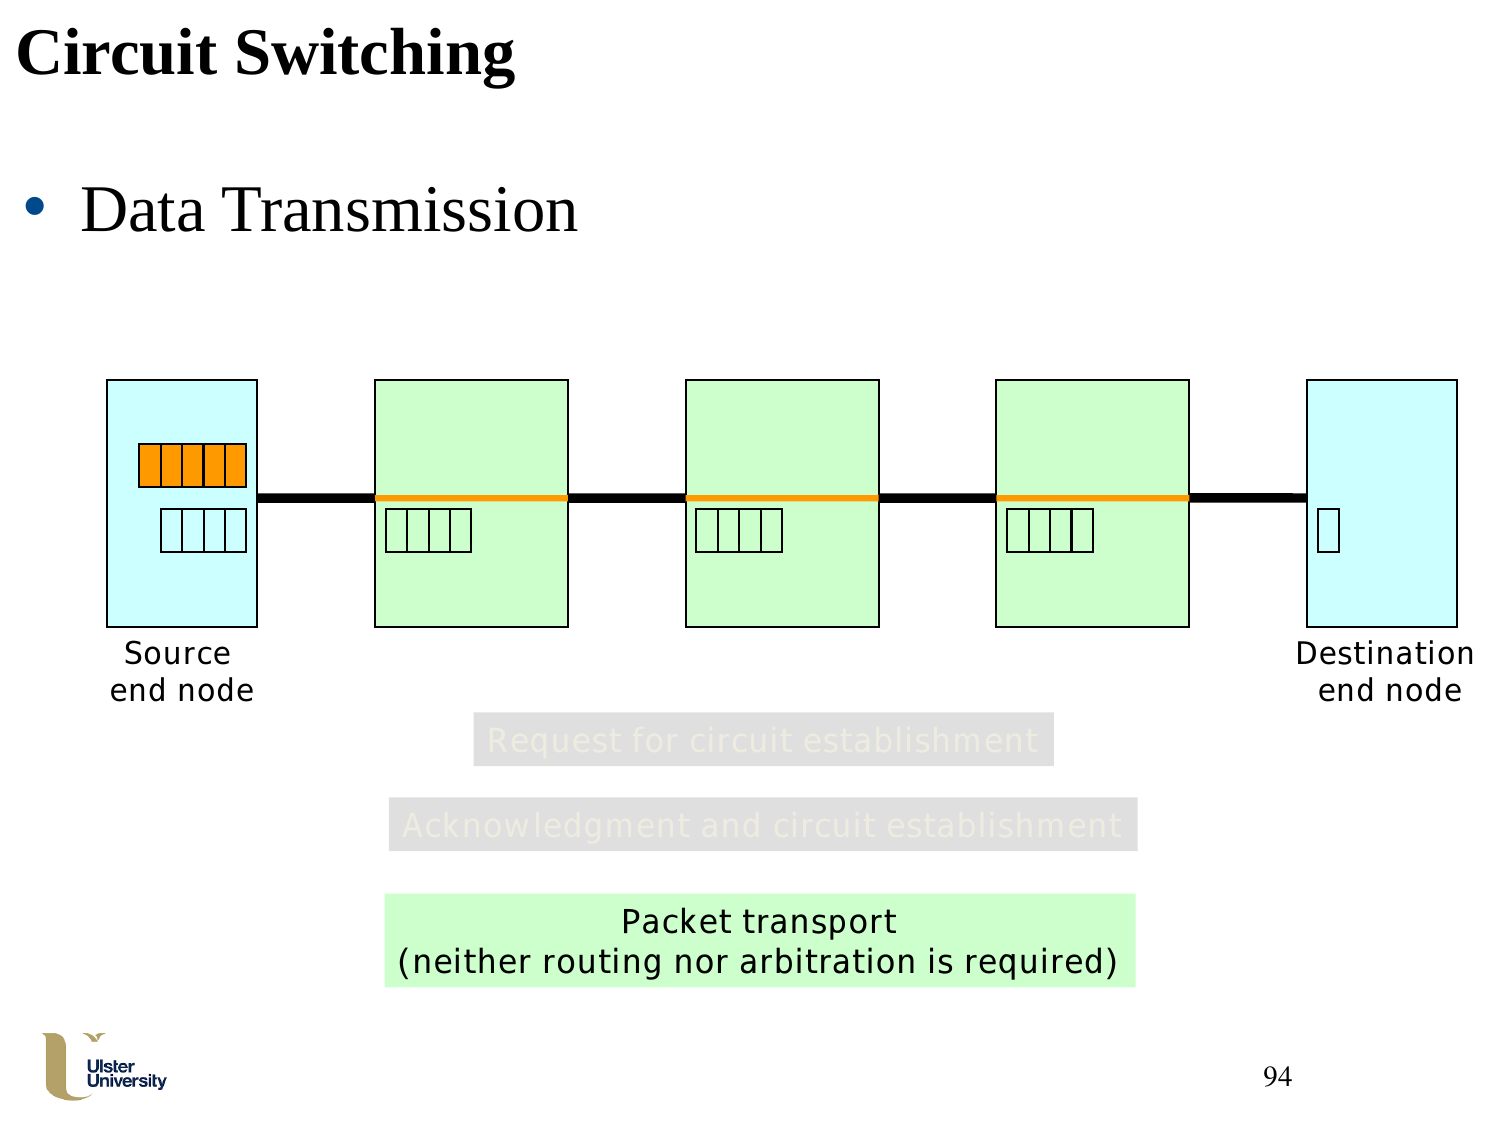

# Circuit Switching
94
Data Transmission

Source
end node
Destination
end node
Request for circuit establishment
Acknowledgment and circuit establishment
Packet transport
(neither routing nor arbitration is required)